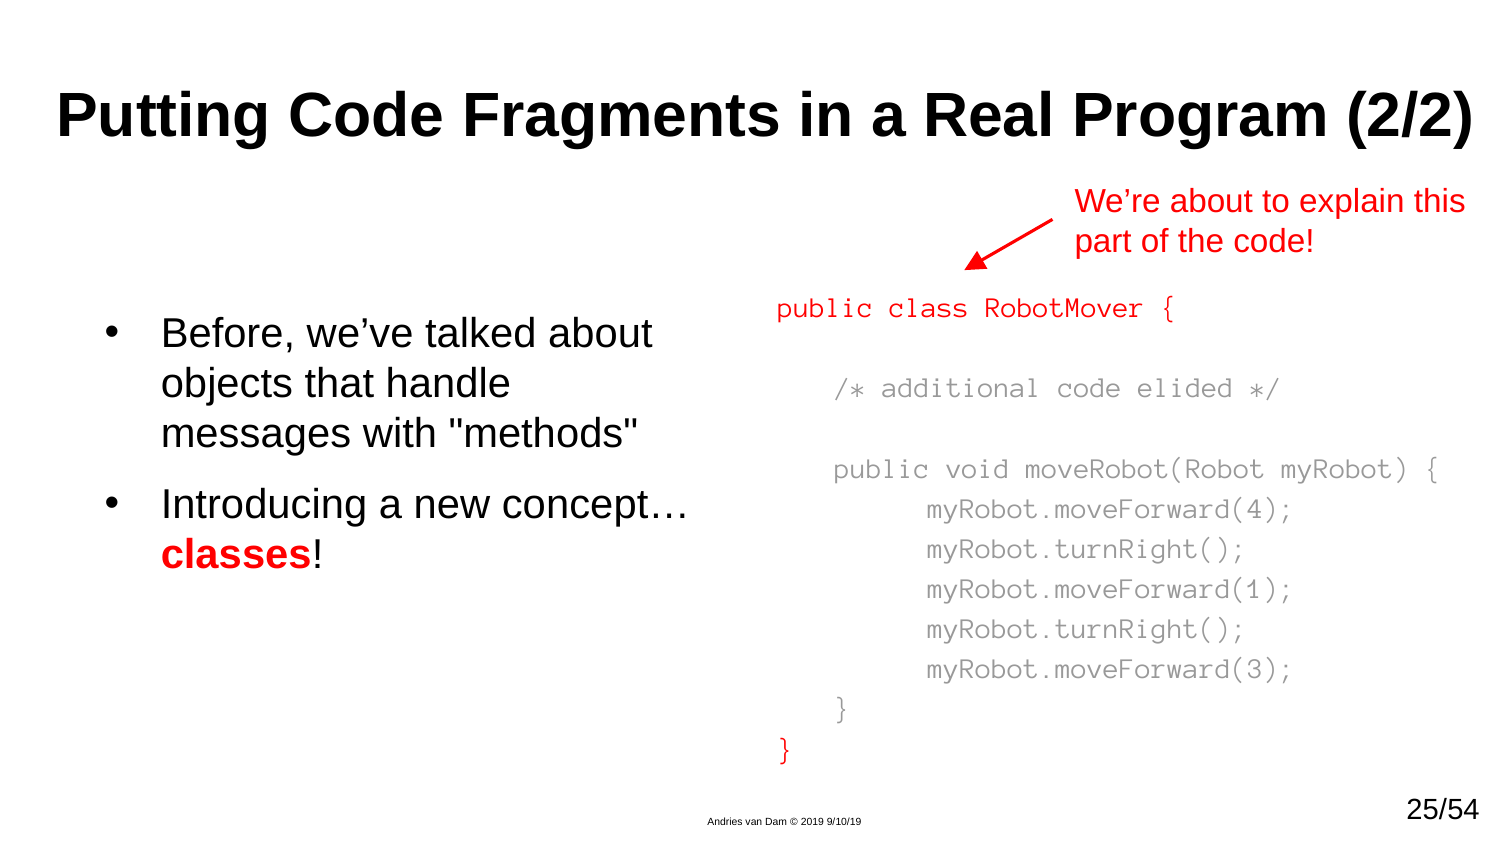

# Putting Code Fragments in a Real Program (2/2)
We’re about to explain this part of the code!
public class RobotMover {

/* additional code elided */

public void moveRobot(Robot myRobot) {
	myRobot.moveForward(4);
	myRobot.turnRight();
	myRobot.moveForward(1);
	myRobot.turnRight();
	myRobot.moveForward(3);
}
}
Before, we’ve talked about objects that handle messages with "methods"
Introducing a new concept… classes!